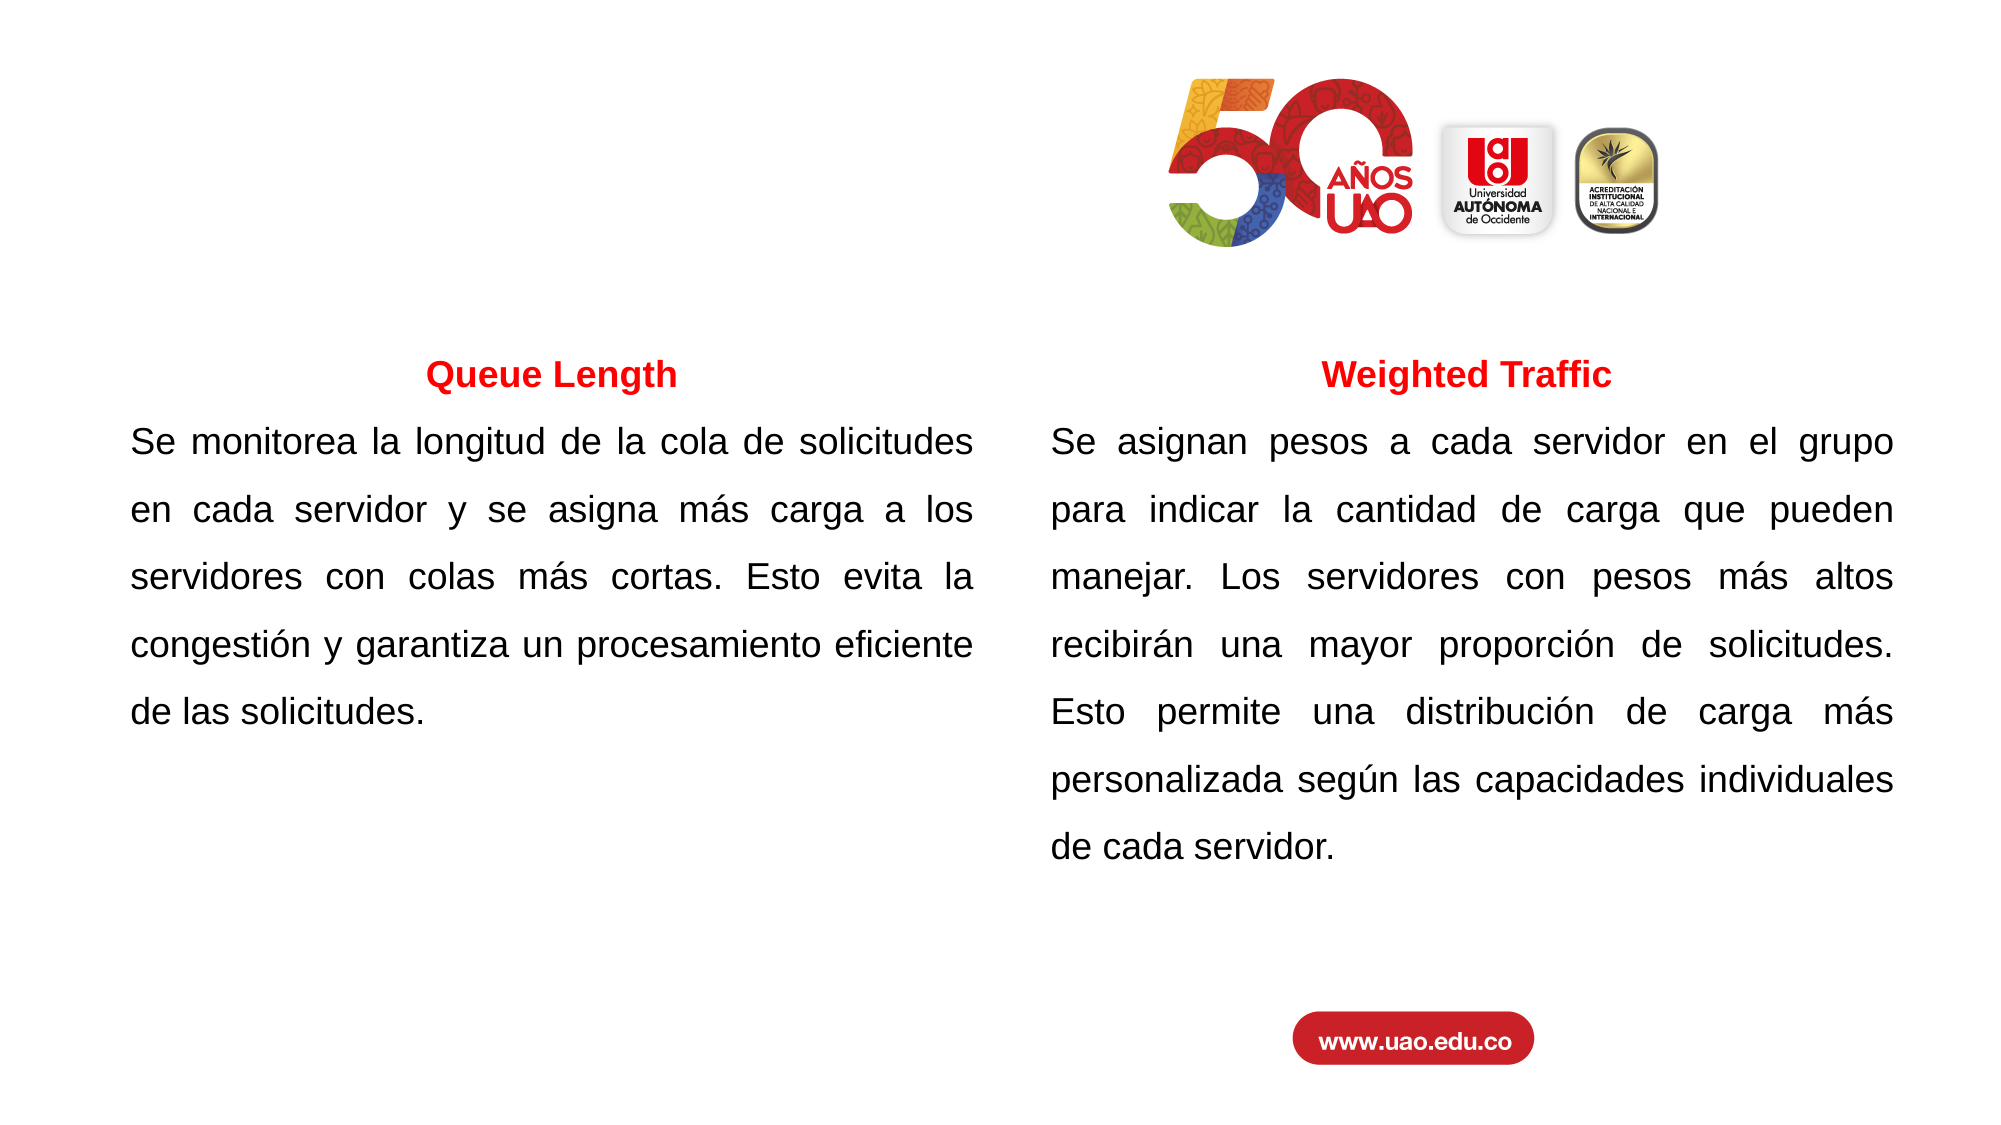

Queue Length
Se monitorea la longitud de la cola de solicitudes en cada servidor y se asigna más carga a los servidores con colas más cortas. Esto evita la congestión y garantiza un procesamiento eficiente de las solicitudes.
Weighted Traffic
Se asignan pesos a cada servidor en el grupo para indicar la cantidad de carga que pueden manejar. Los servidores con pesos más altos recibirán una mayor proporción de solicitudes. Esto permite una distribución de carga más personalizada según las capacidades individuales de cada servidor.